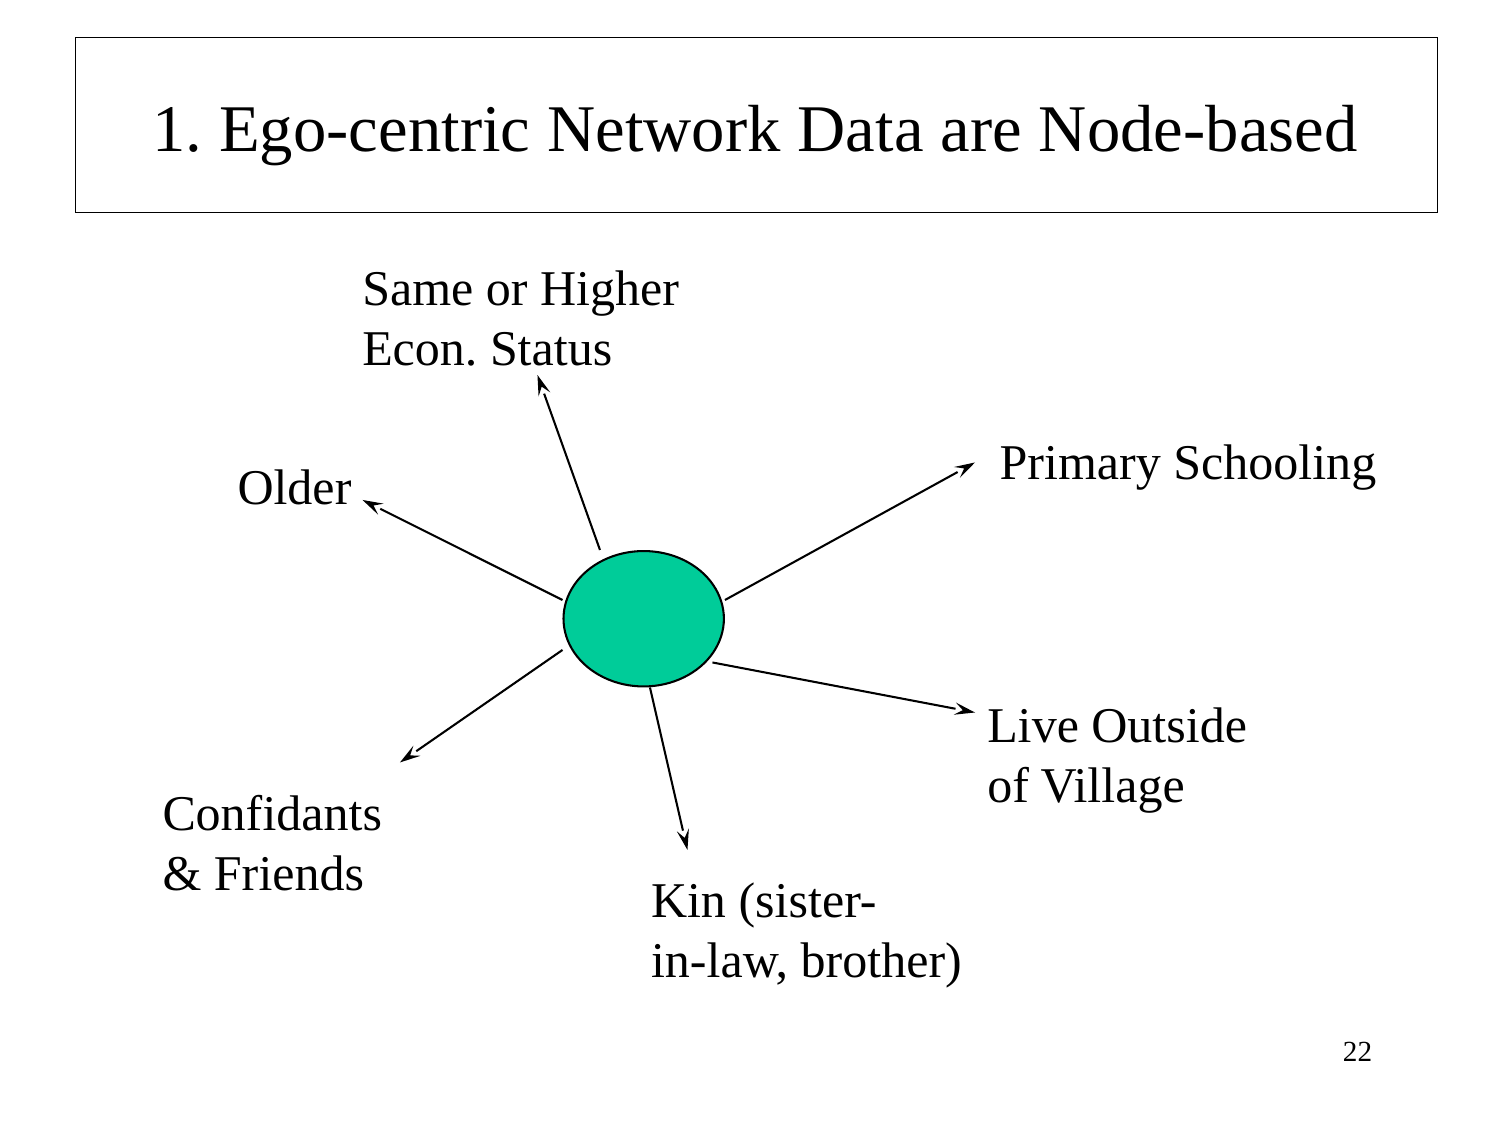

# 1. Ego-centric Network Data are Node-based
Same or Higher
Econ. Status

Primary Schooling
Older

Live Outside
of Village

Confidants
& Friends
Kin (sister-
in-law, brother)
22